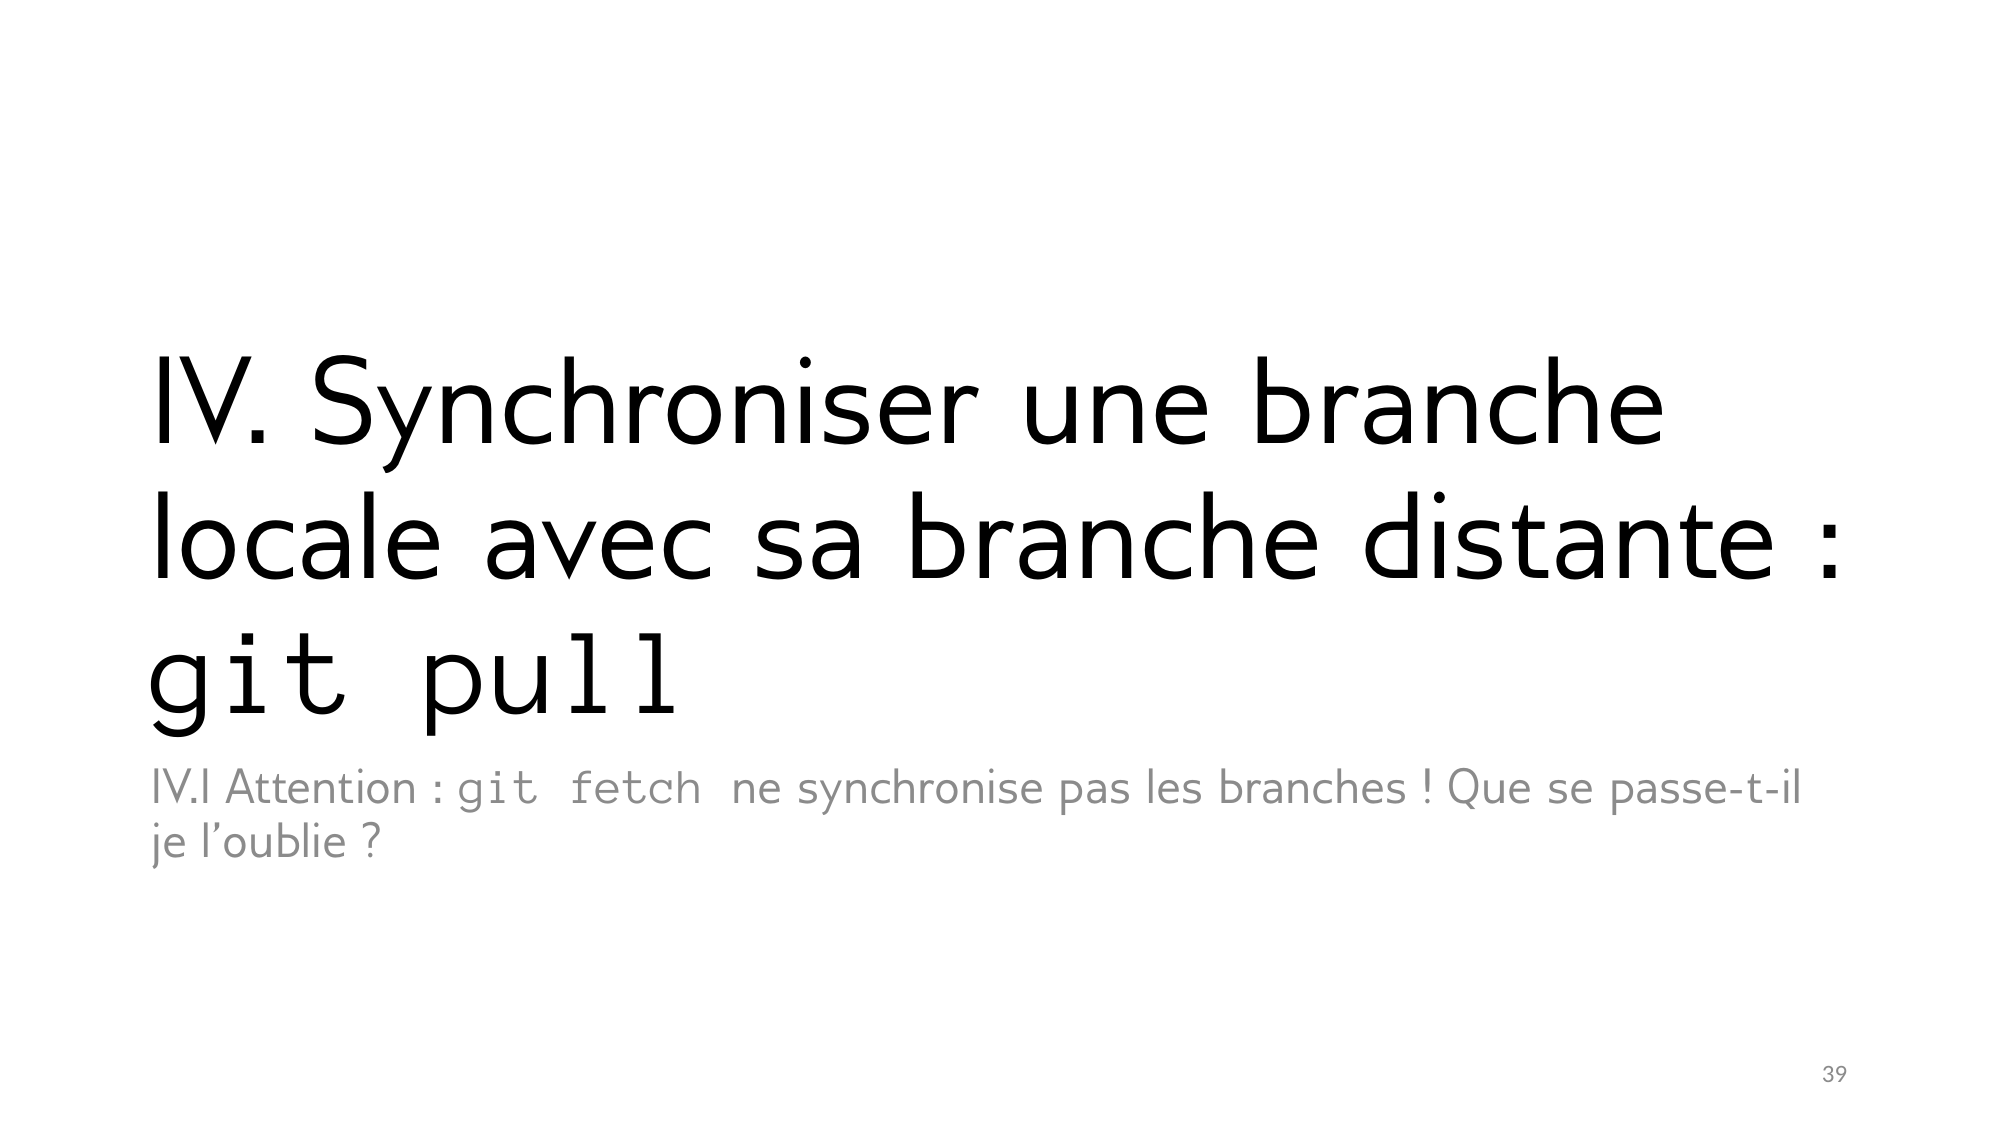

# IV. Synchroniser une branche locale avec sa branche distante : git pull
IV.I Attention : git fetch ne synchronise pas les branches ! Que se passe-t-il je l’oublie ?
39